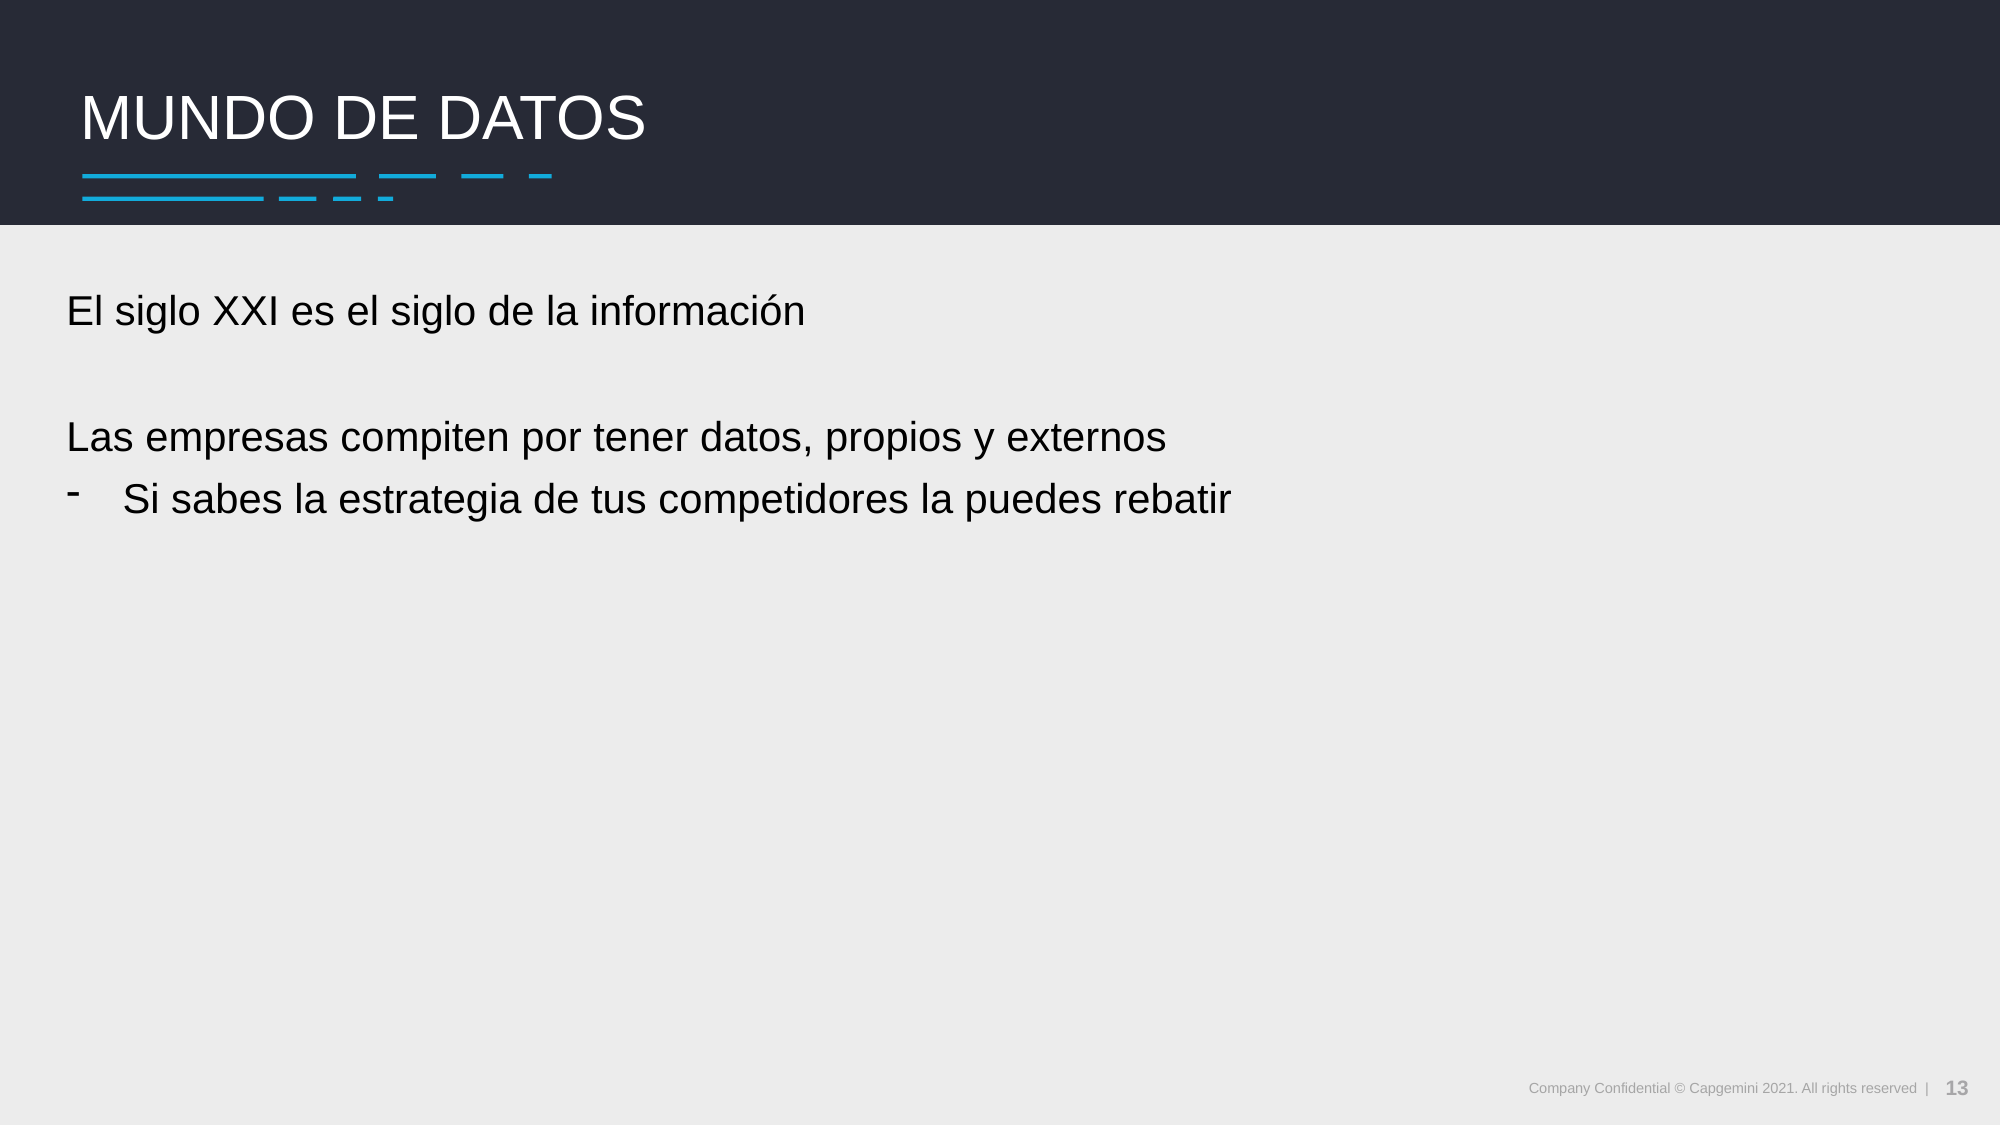

Mundo de datos

El siglo XXI es el siglo de la información

Las empresas compiten por tener datos, propios y externos
Si sabes la estrategia de tus competidores la puedes rebatir
13